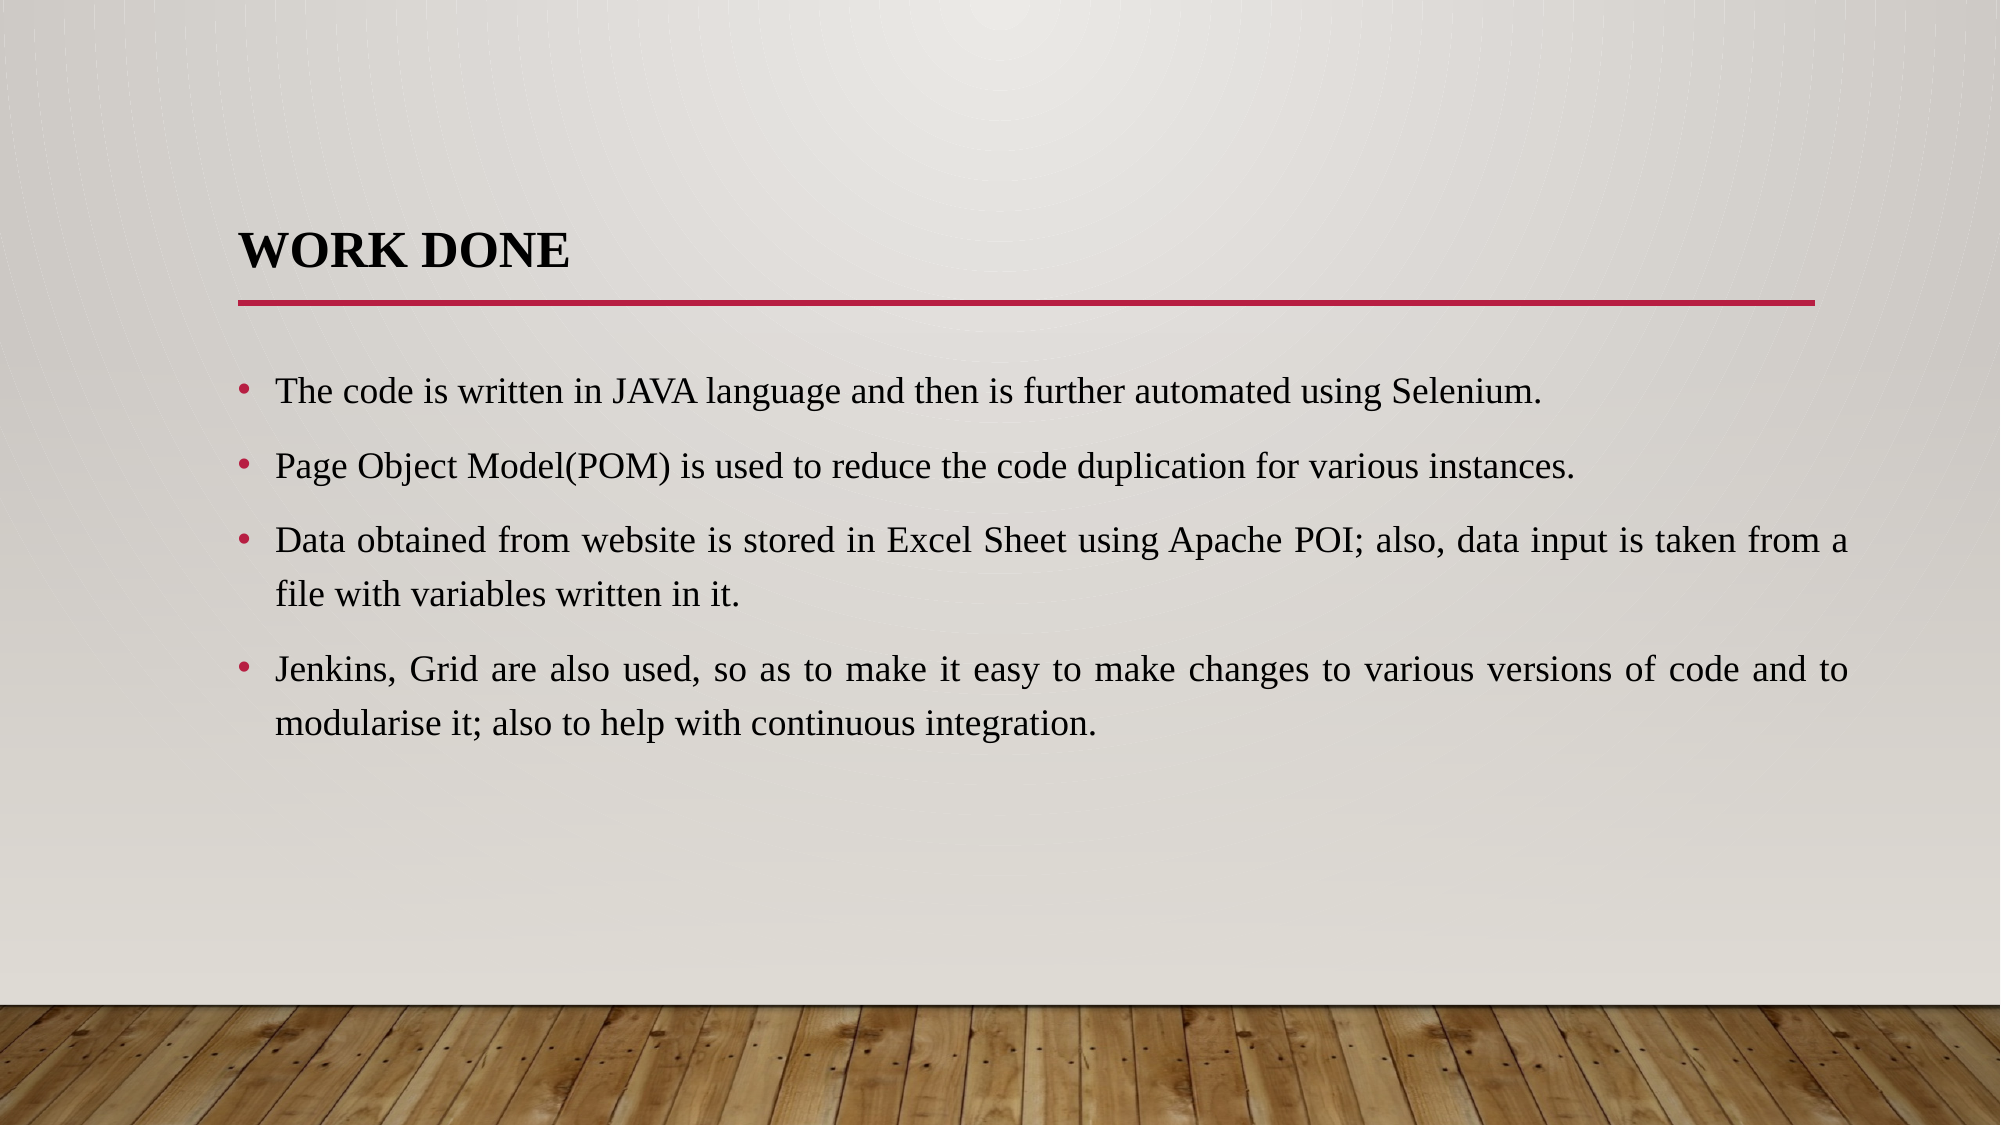

# Work Done
The code is written in JAVA language and then is further automated using Selenium.
Page Object Model(POM) is used to reduce the code duplication for various instances.
Data obtained from website is stored in Excel Sheet using Apache POI; also, data input is taken from a file with variables written in it.
Jenkins, Grid are also used, so as to make it easy to make changes to various versions of code and to modularise it; also to help with continuous integration.